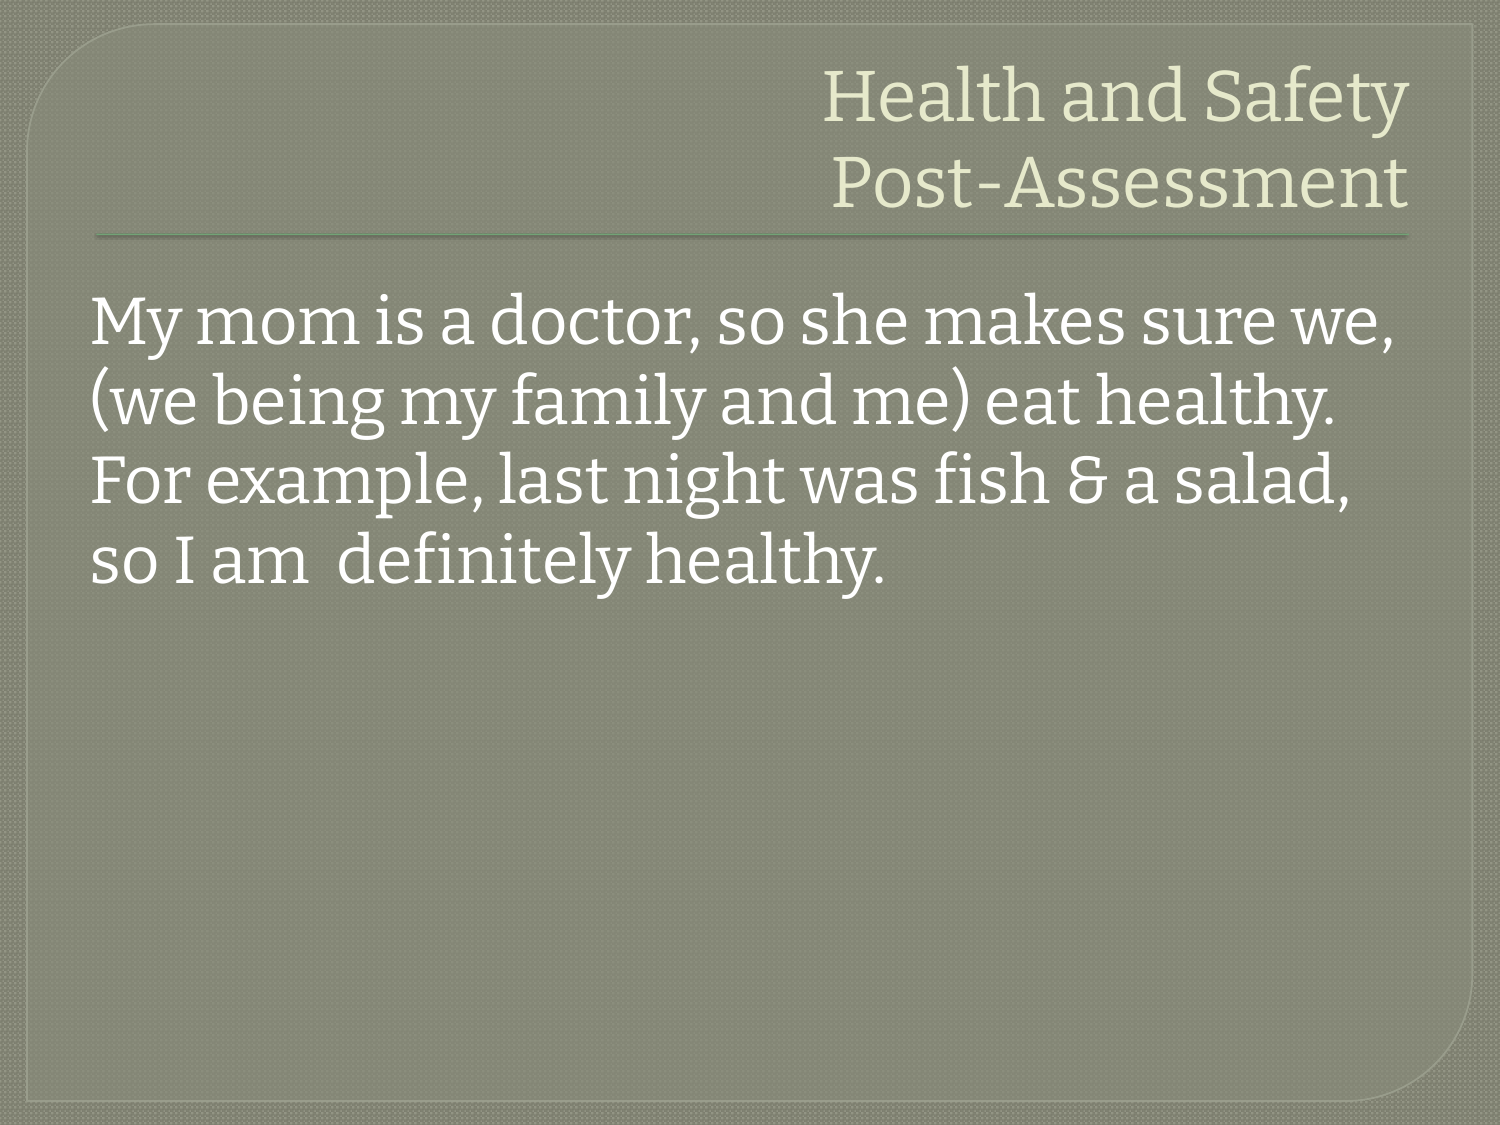

# Health and Safety Post-Assessment
My mom is a doctor, so she makes sure we, (we being my family and me) eat healthy. For example, last night was fish & a salad, so I am  definitely healthy.